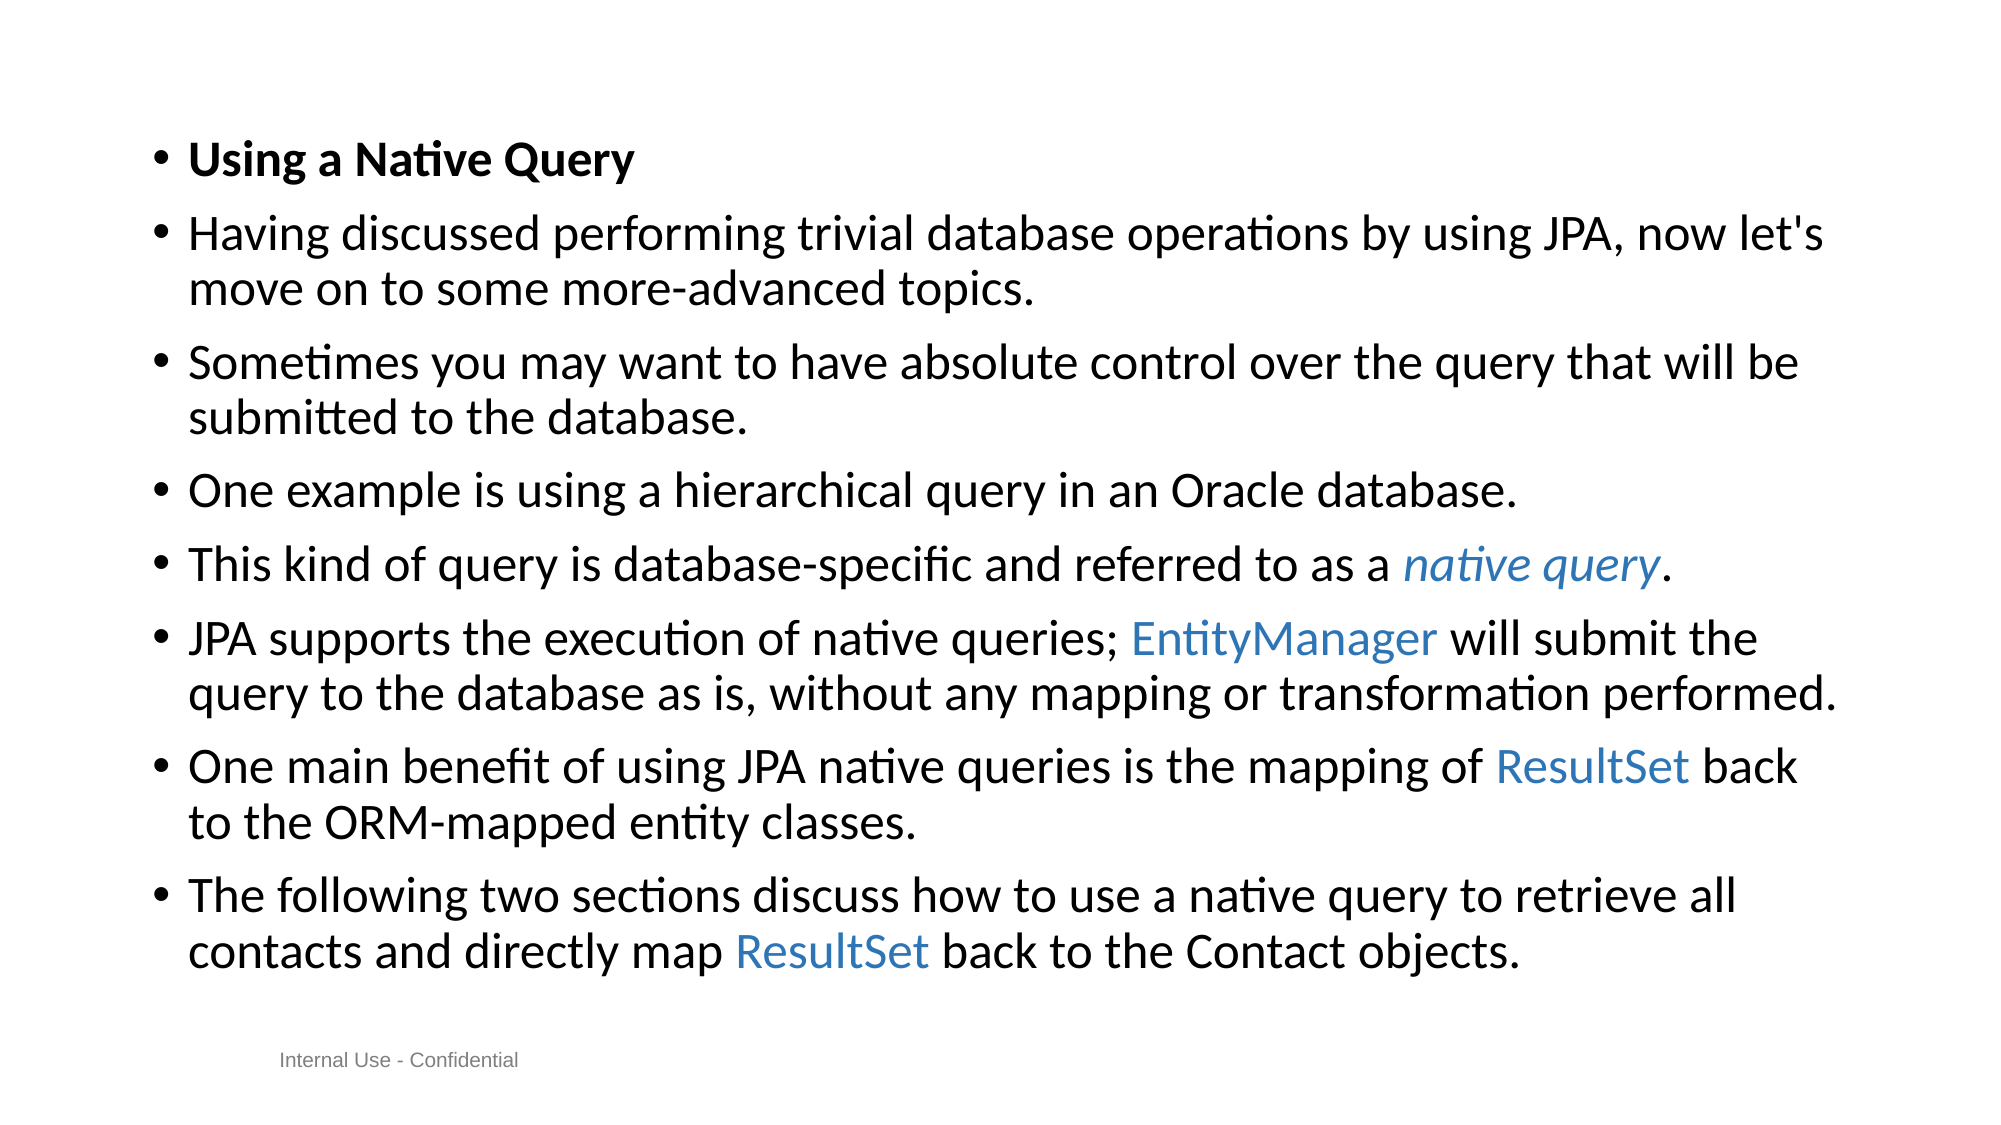

#
Using a Native Query
Having discussed performing trivial database operations by using JPA, now let's move on to some more-advanced topics.
Sometimes you may want to have absolute control over the query that will be submitted to the database.
One example is using a hierarchical query in an Oracle database.
This kind of query is database-specific and referred to as a native query.
JPA supports the execution of native queries; EntityManager will submit the query to the database as is, without any mapping or transformation performed.
One main benefit of using JPA native queries is the mapping of ResultSet back to the ORM-mapped entity classes.
The following two sections discuss how to use a native query to retrieve all contacts and directly map ResultSet back to the Contact objects.